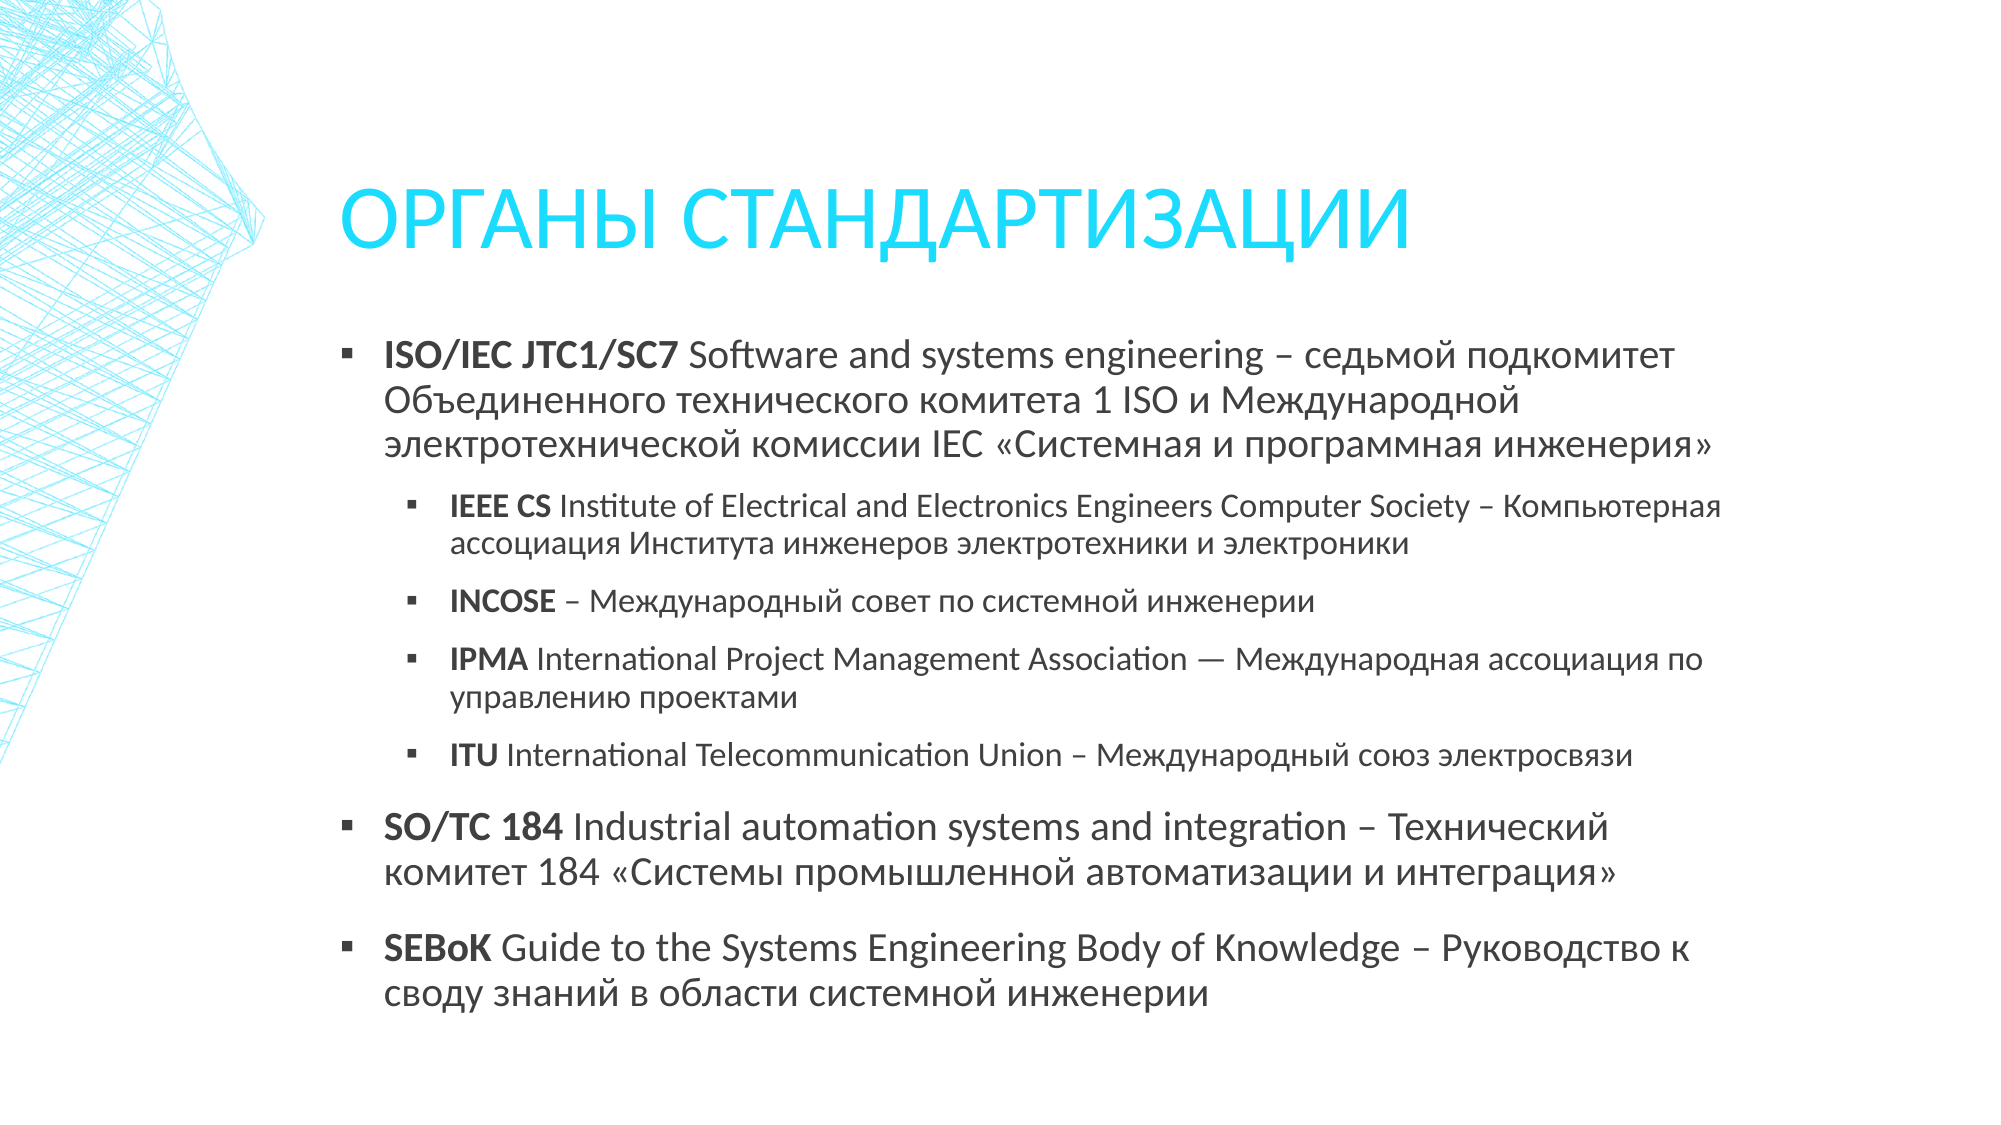

# Органы стандартизации
ISO/IEC JTC1/SC7 Software and systems engineering – седьмой подкомитет Объединенного технического комитета 1 ISO и Международной электротехнической комиссии IEC «Системная и программная инженерия»
IEEE CS Institute of Electrical and Electronics Engineers Computer Society – Компьютерная ассоциация Института инженеров электротехники и электроники
INCOSE – Международный совет по системной инженерии
IPMA International Project Management Association — Международная ассоциация по управлению проектами
ITU International Telecommunication Union – Международный союз электросвязи
SO/TC 184 Industrial automation systems and integration – Технический комитет 184 «Системы промышленной автоматизации и интеграция»
SEBoK Guide to the Systems Engineering Body of Knowledge – Руководство к своду знаний в области системной инженерии